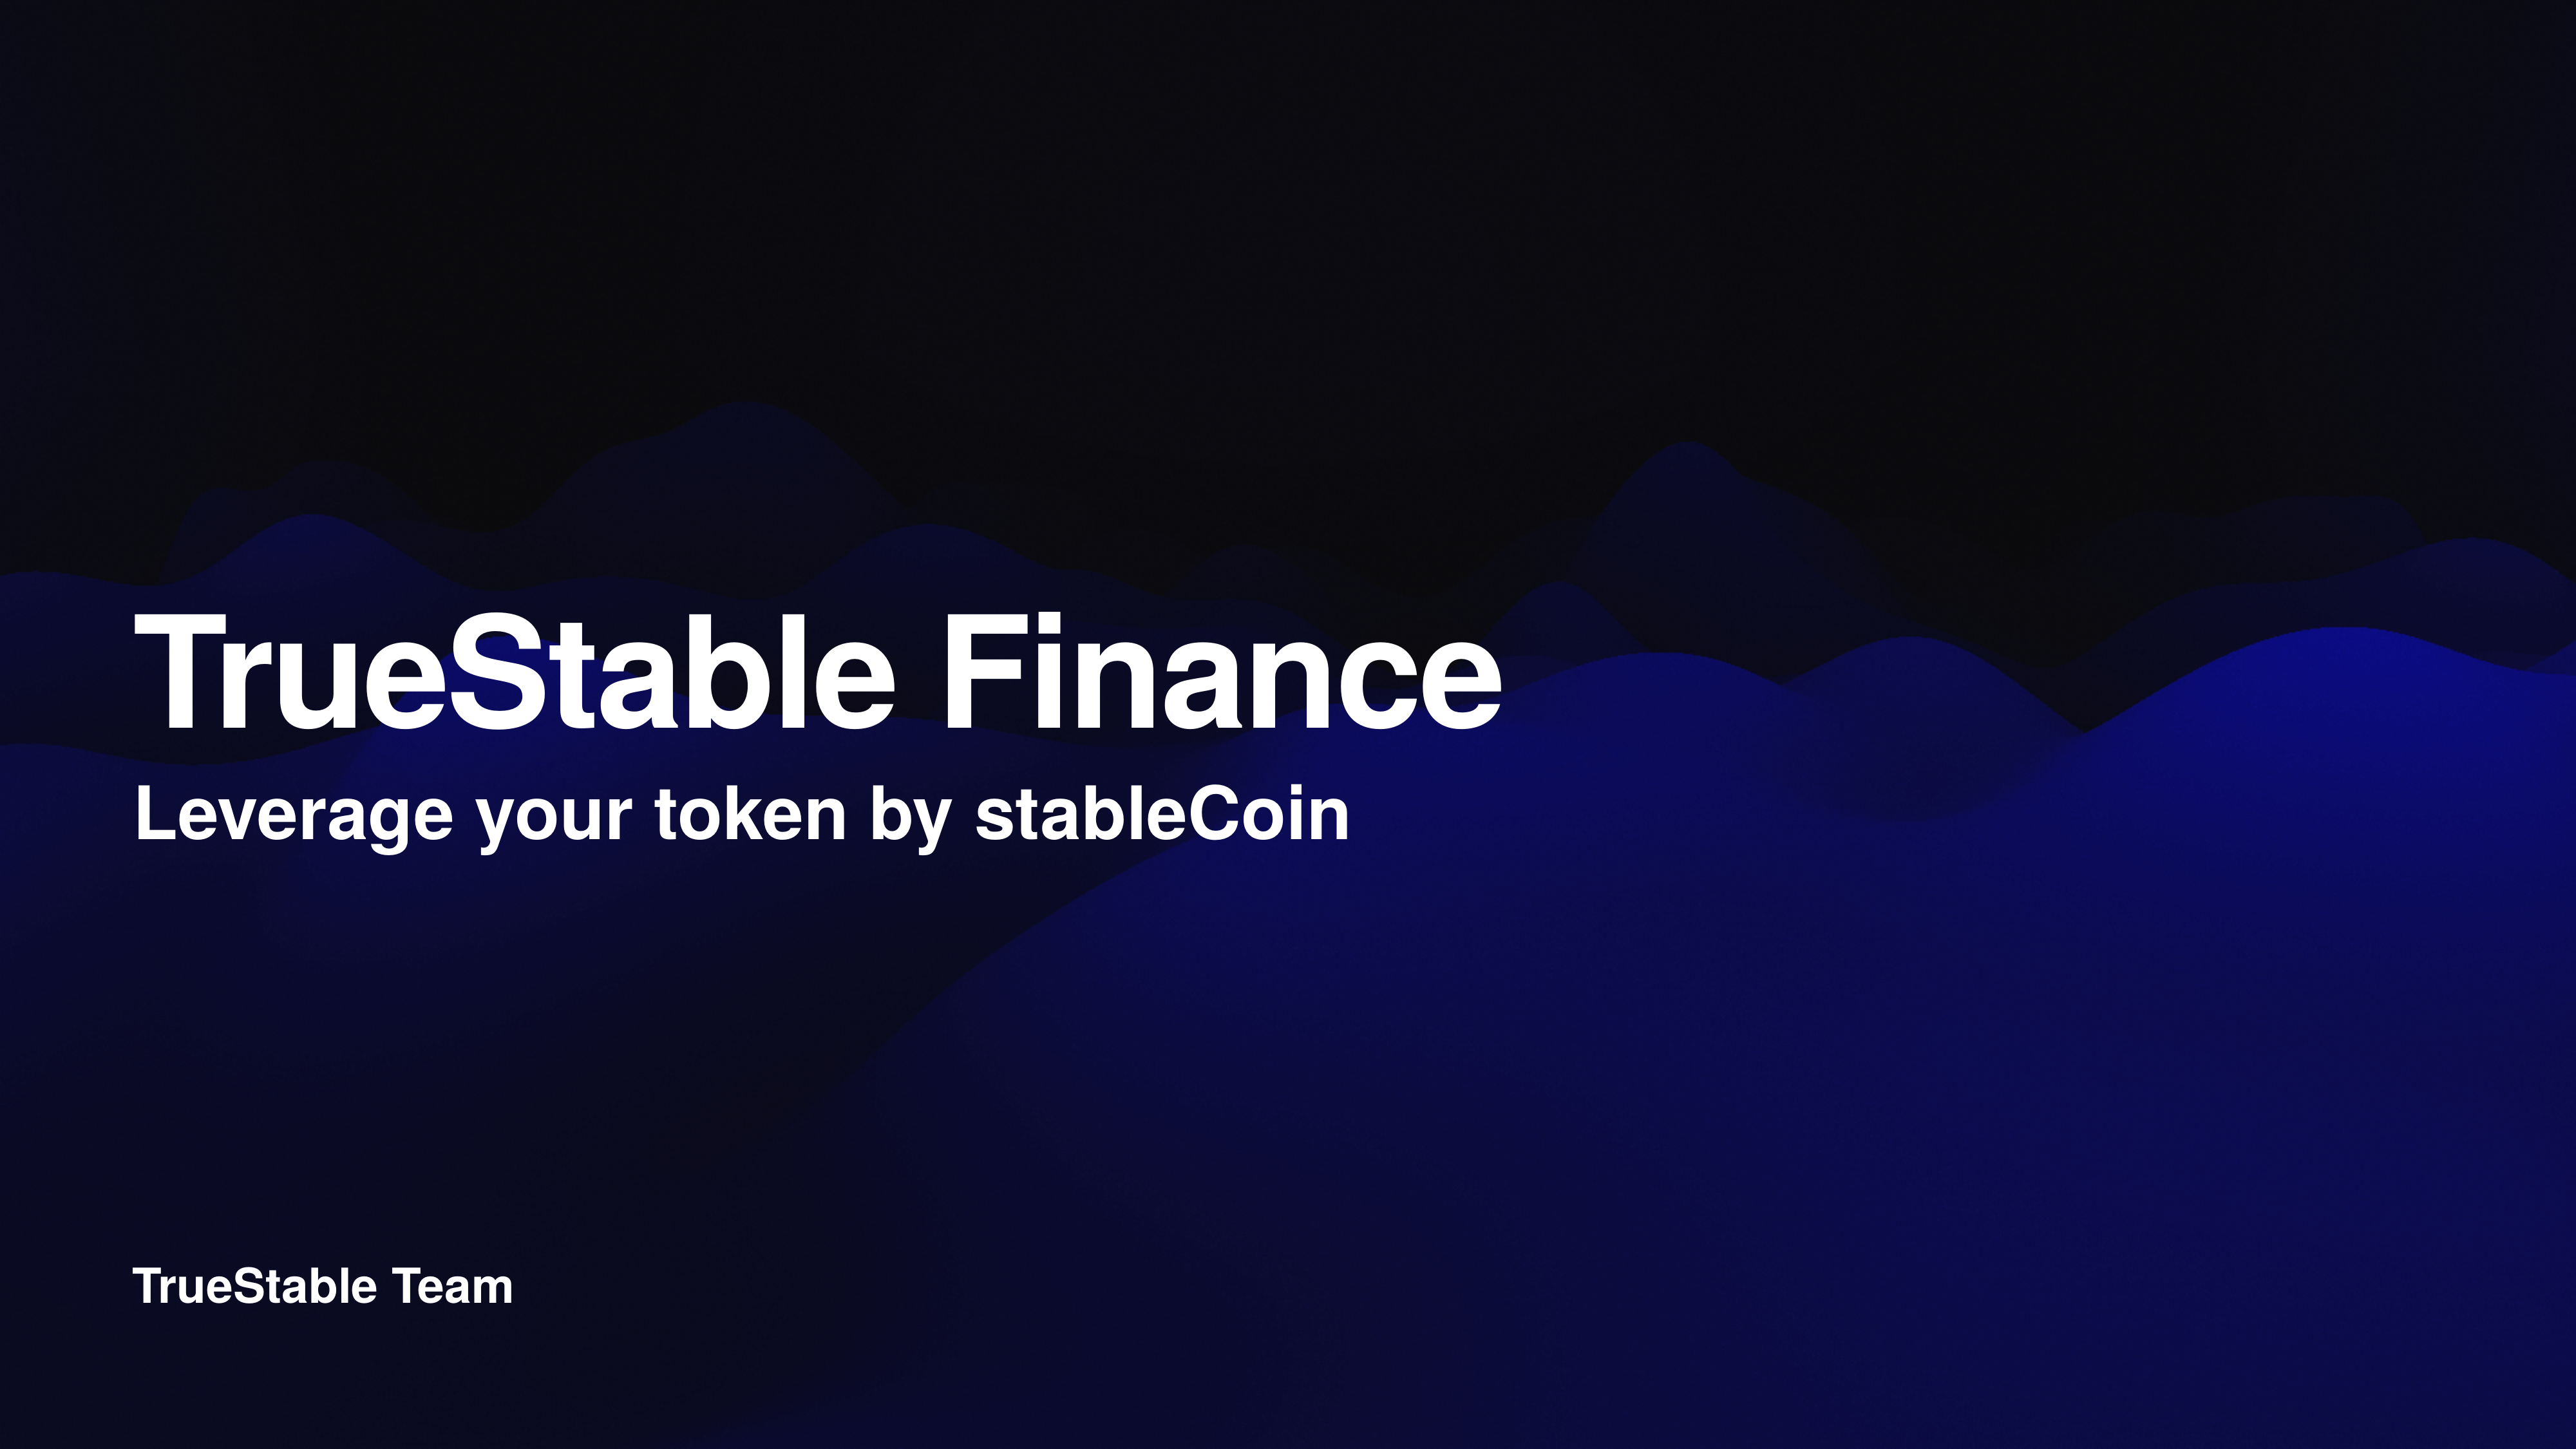

# TrueStable Finance
Leverage your token by stableCoin
TrueStable Team